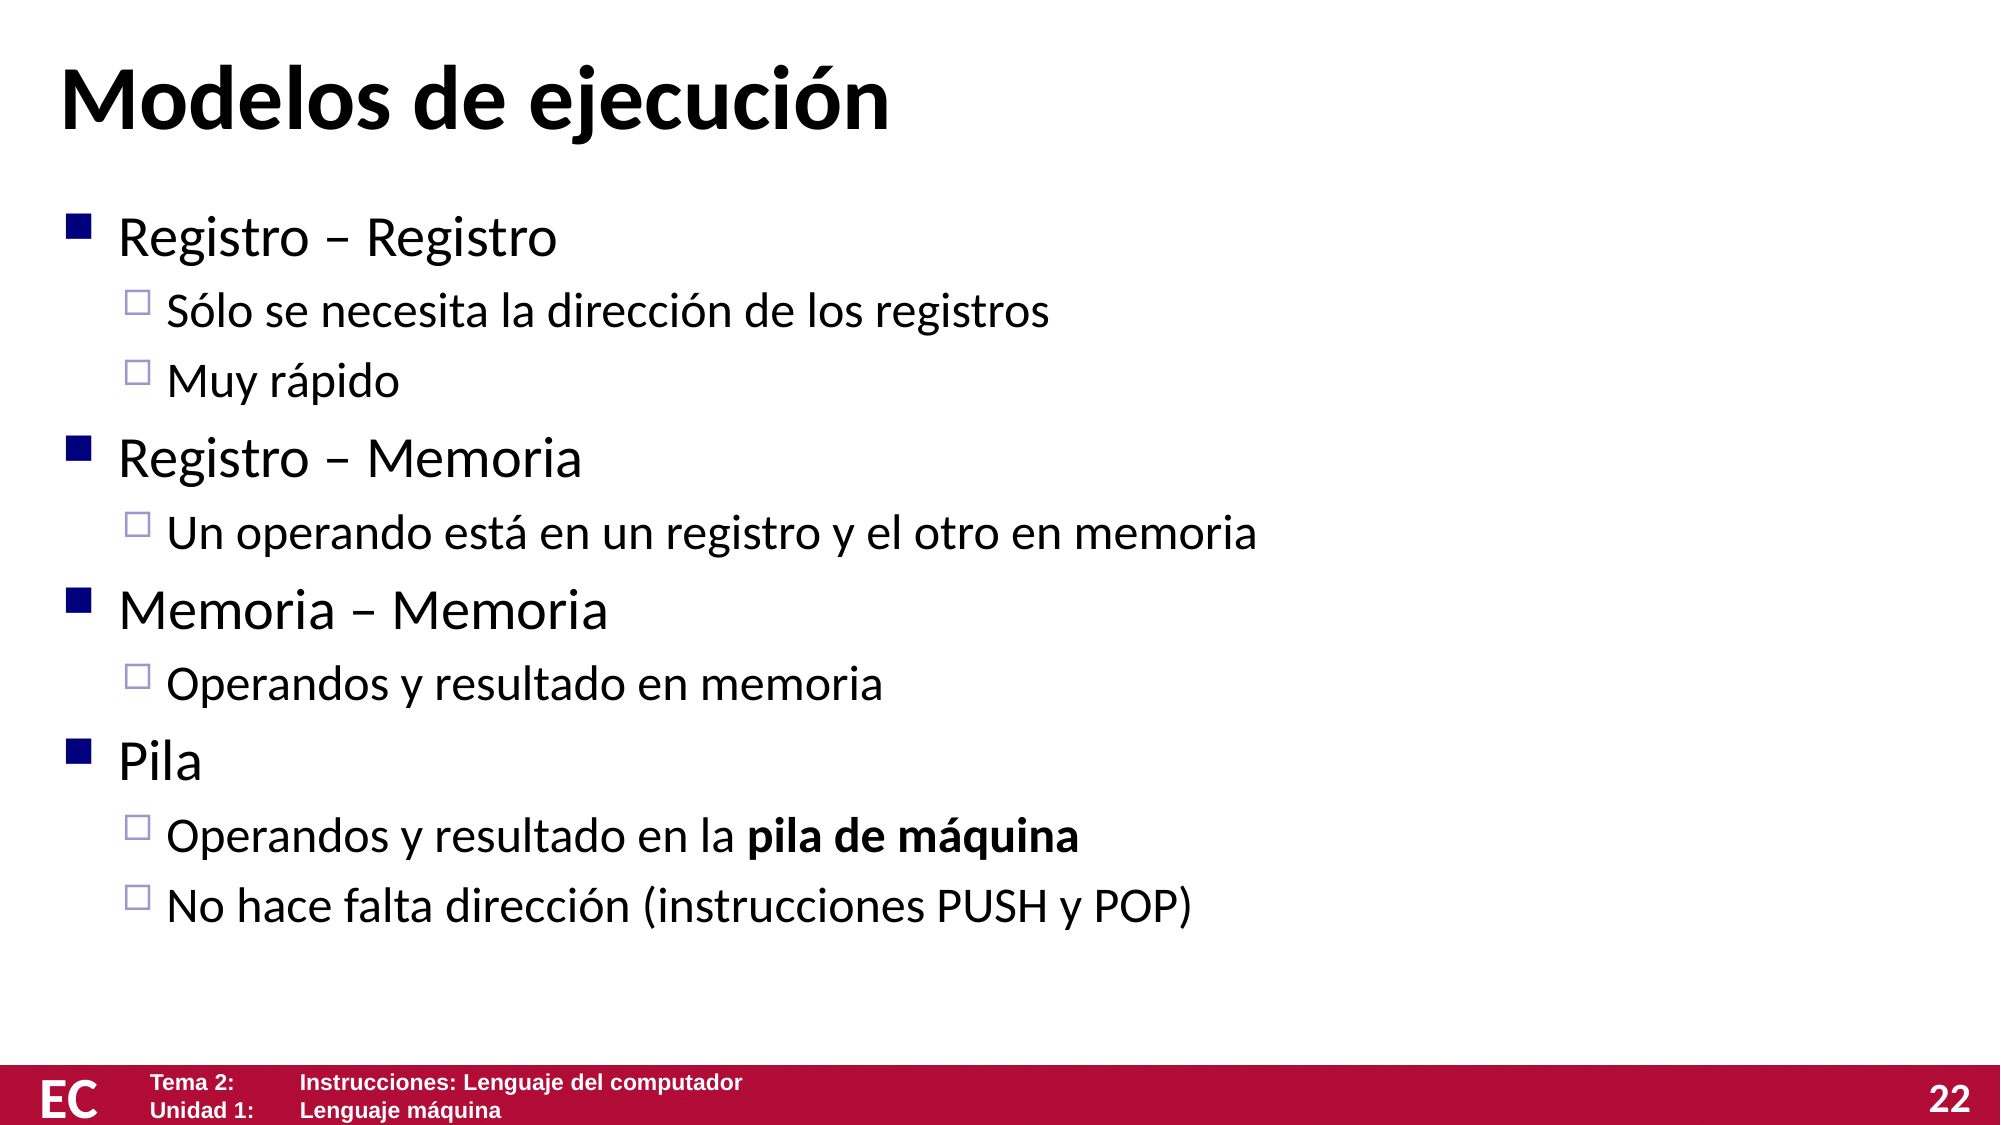

# Modelos de ejecución
Registro – Registro
Sólo se necesita la dirección de los registros
Muy rápido
Registro – Memoria
Un operando está en un registro y el otro en memoria
Memoria – Memoria
Operandos y resultado en memoria
Pila
Operandos y resultado en la pila de máquina
No hace falta dirección (instrucciones PUSH y POP)